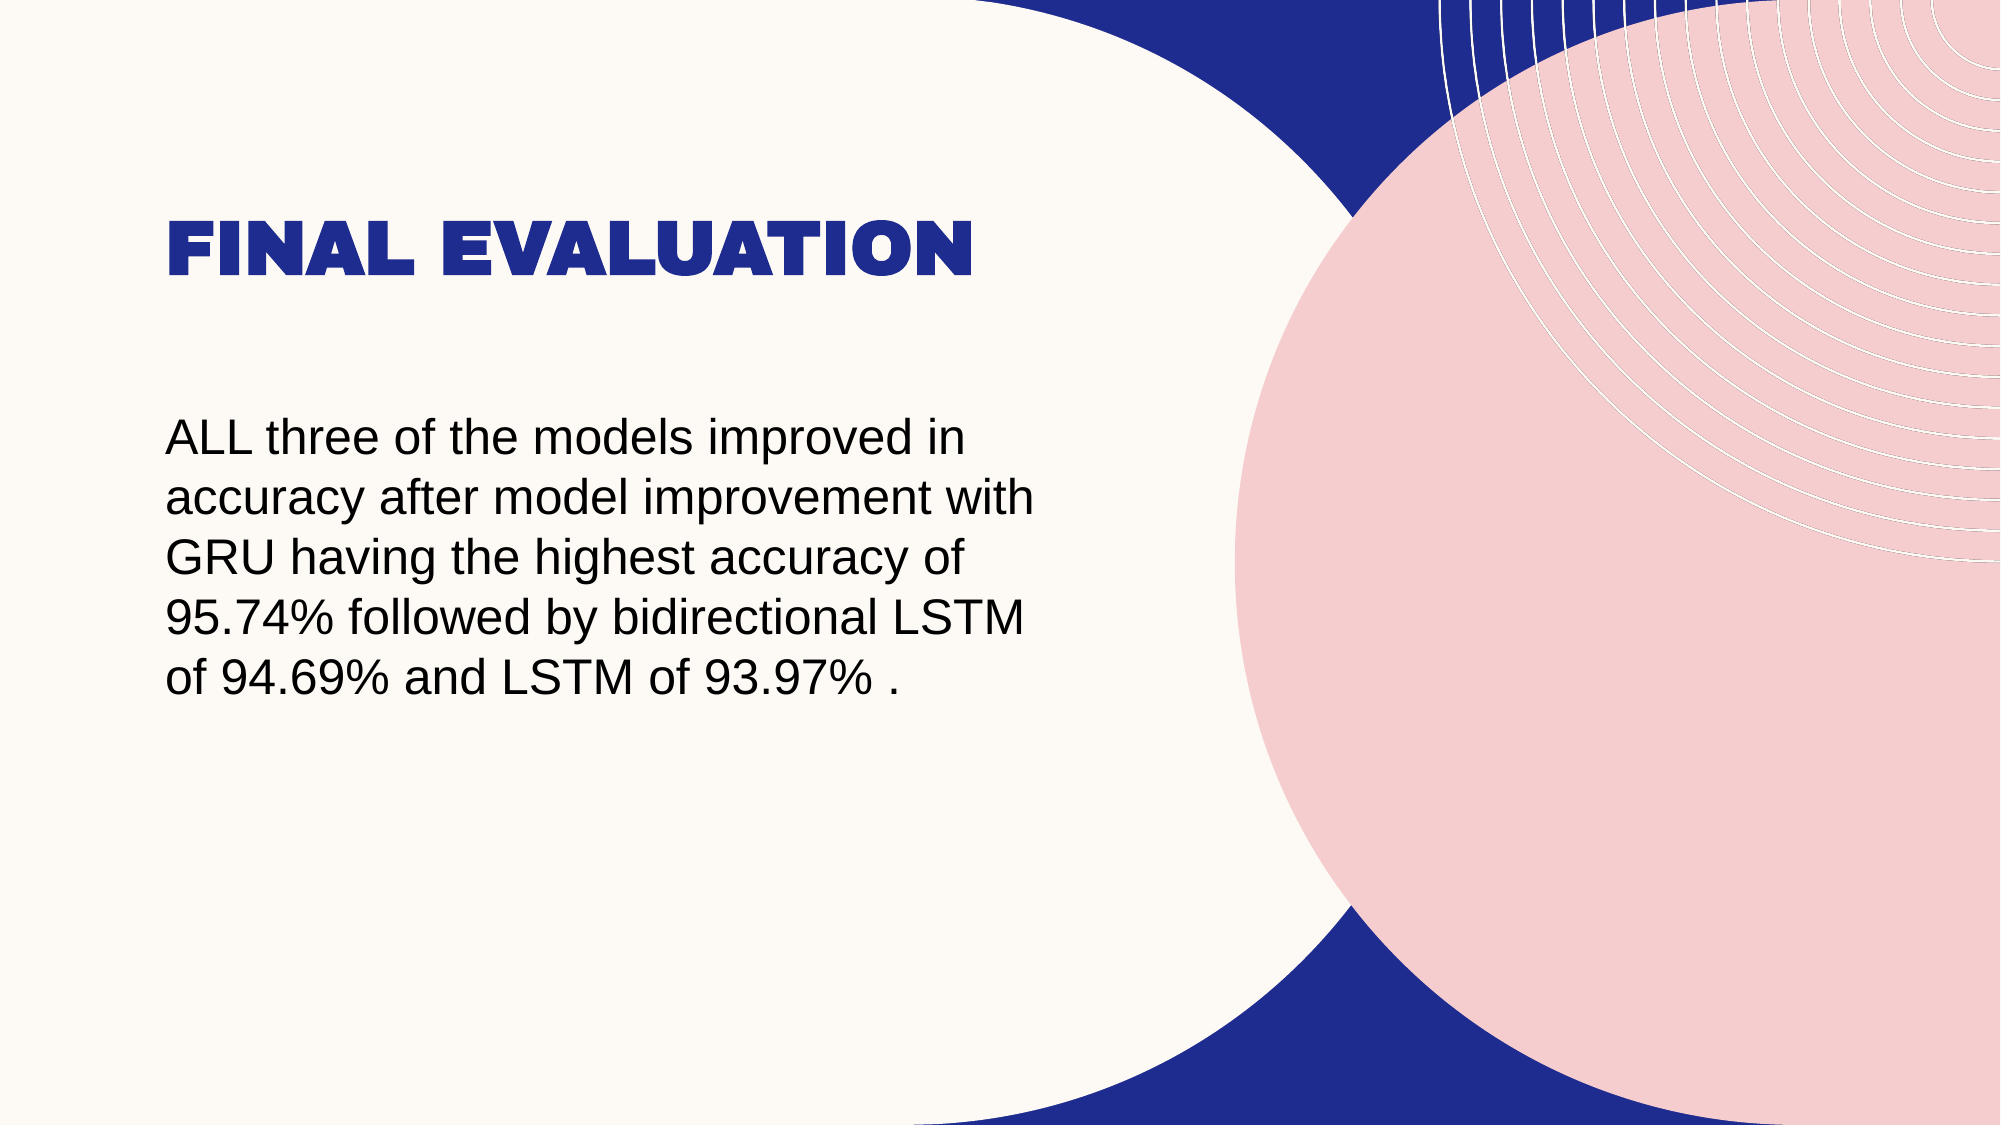

# Final evaluation
ALL three of the models improved in accuracy after model improvement with GRU having the highest accuracy of 95.74% followed by bidirectional LSTM of 94.69% and LSTM of 93.97% .